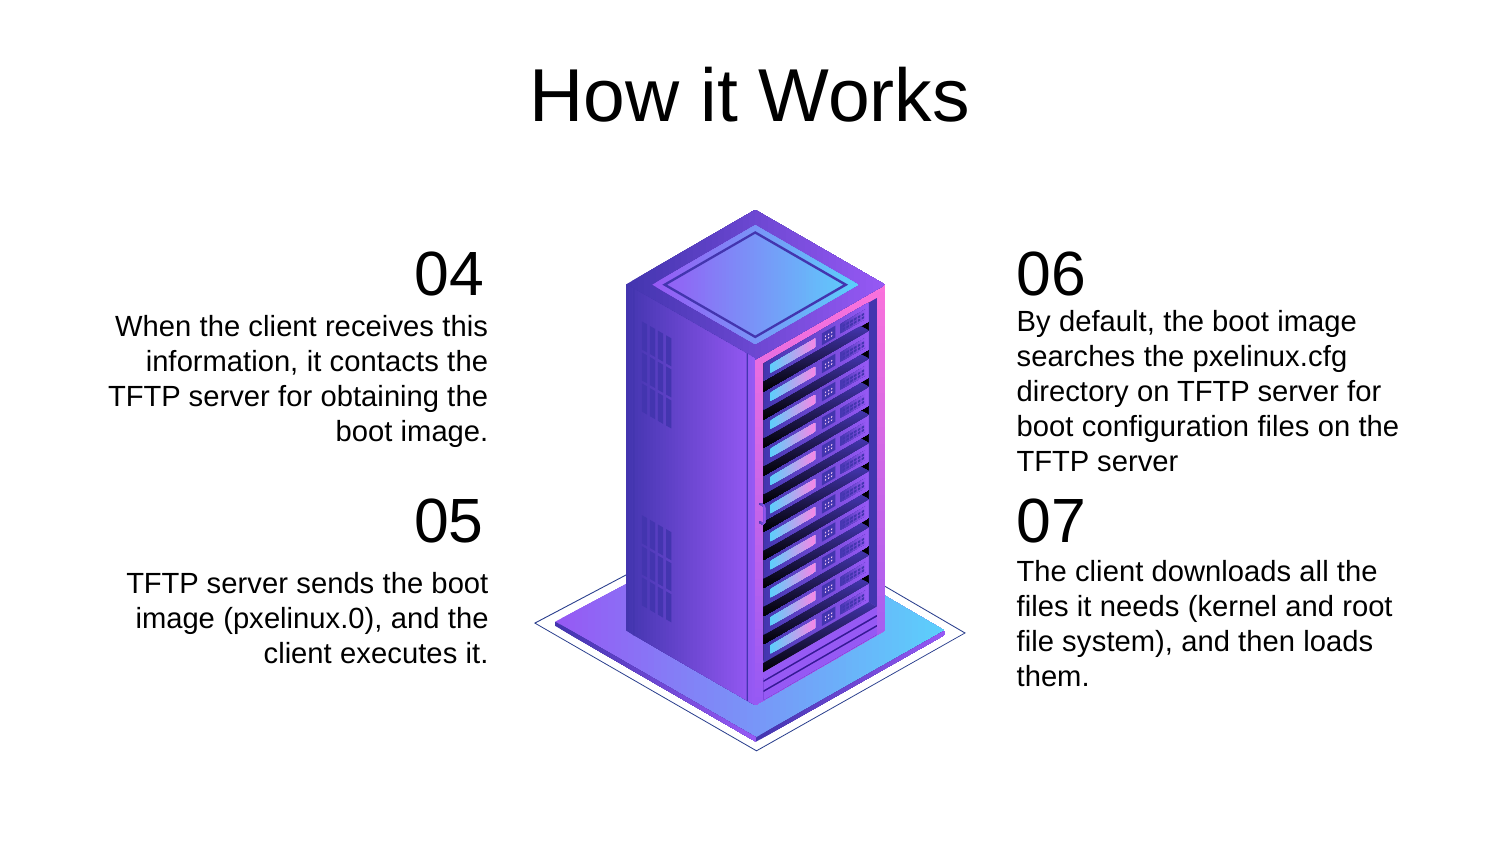

# How it Works

06
By default, the boot image searches the pxelinux.cfg directory on TFTP server for boot configuration files on the TFTP server

04
When the client receives this information, it contacts the TFTP server for obtaining the boot image.
07
The client downloads all the files it needs (kernel and root file system), and then loads them.
05
TFTP server sends the boot image (pxelinux.0), and the client executes it.